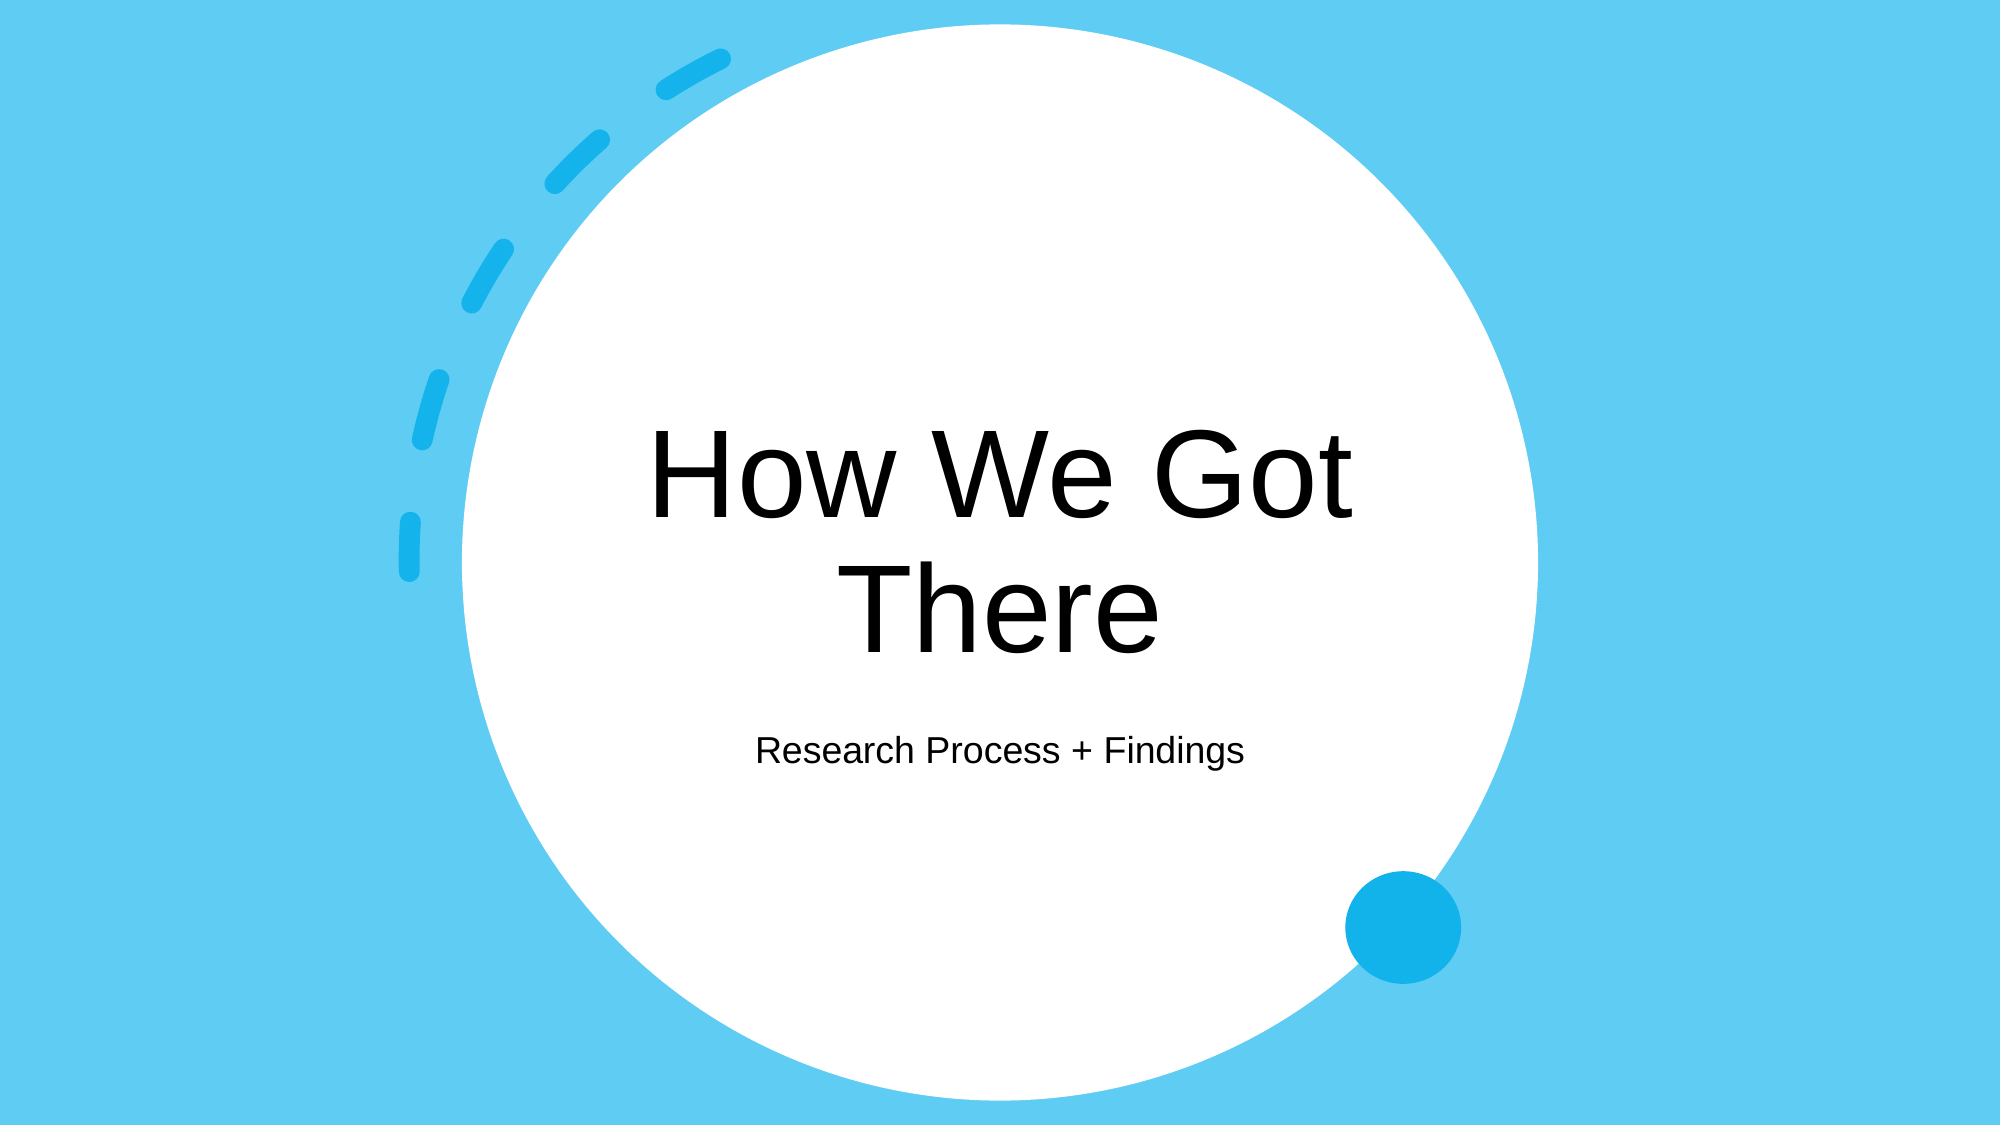

# How We Got There
Research Process + Findings